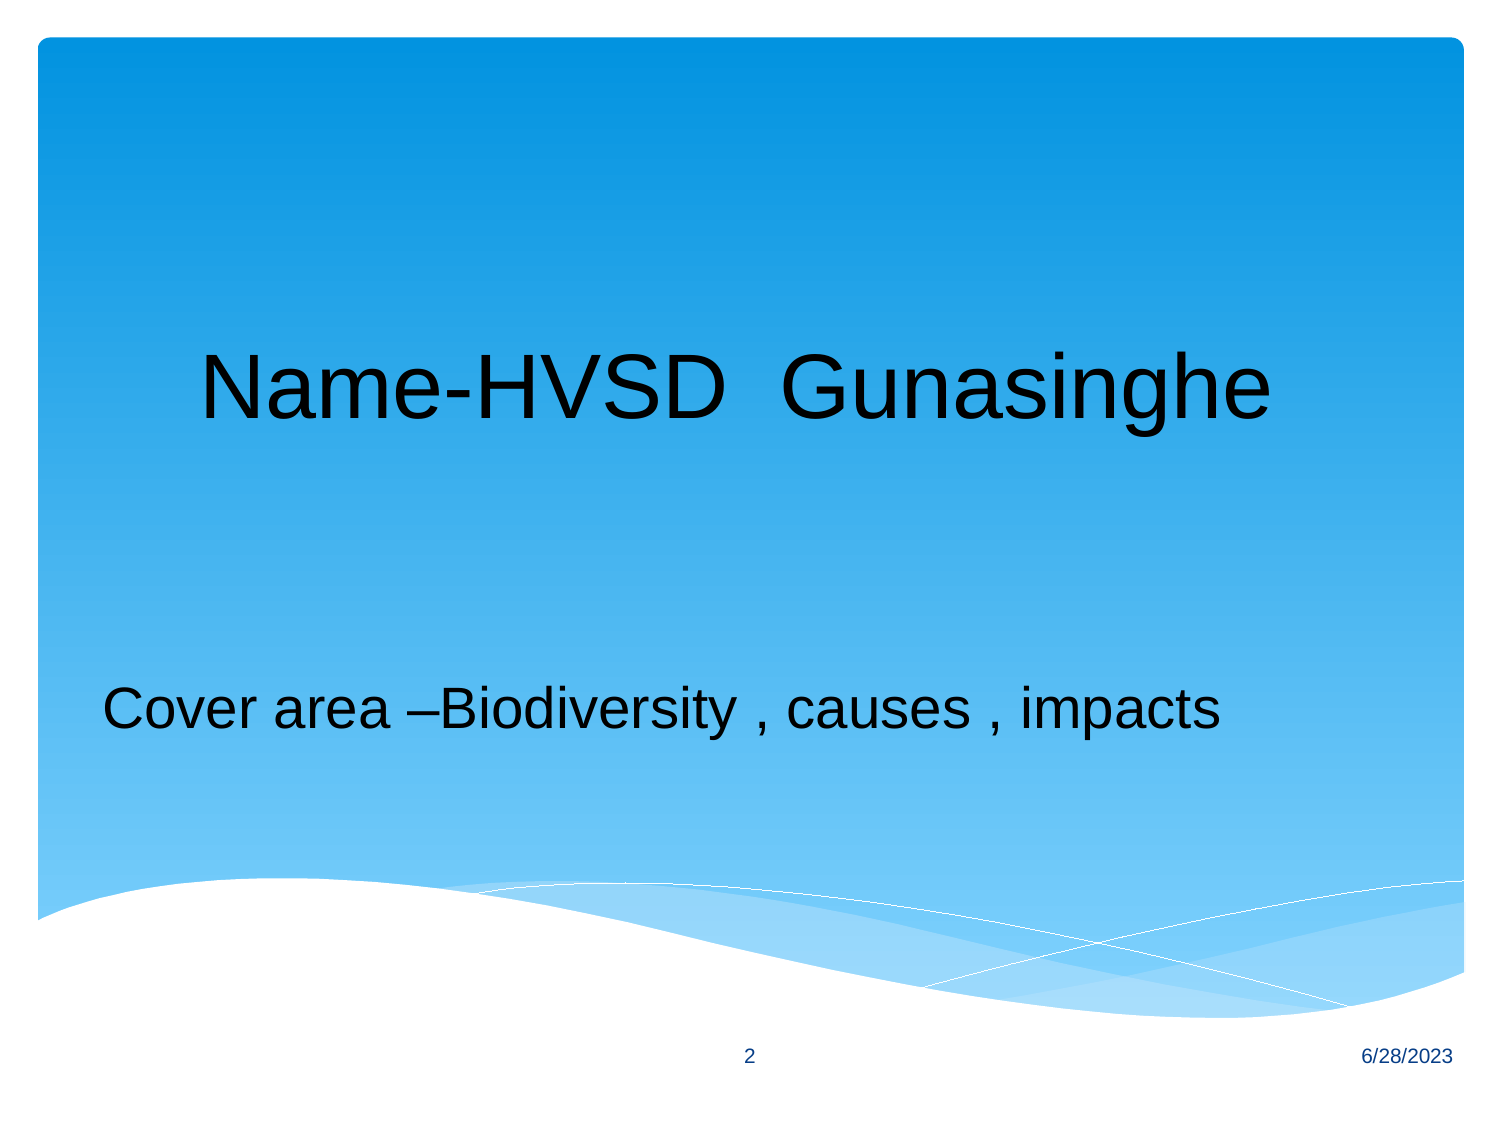

# Name-HVSD  Gunasinghe

Cover area –Biodiversity , causes , impacts
2
6/28/2023